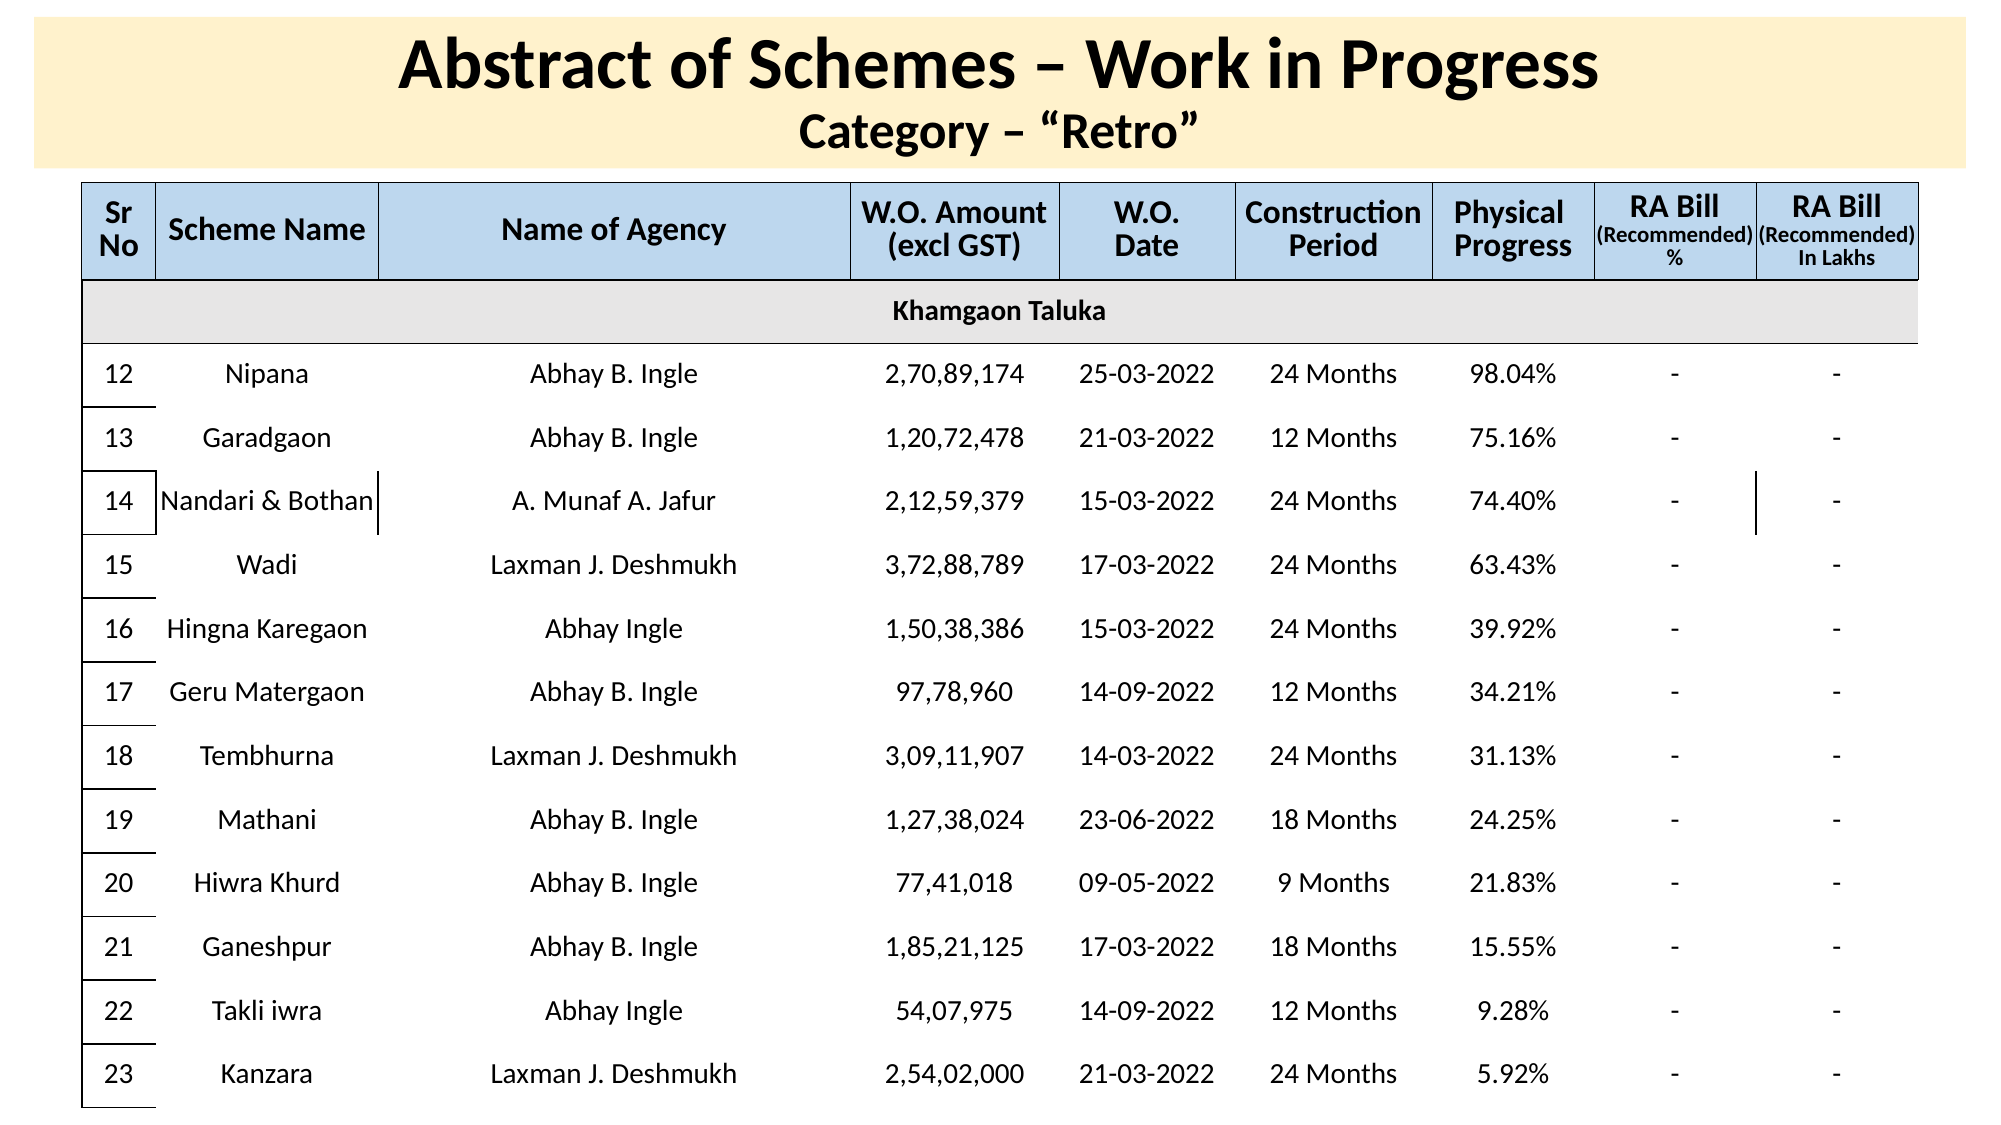

# Abstract of Schemes – Work in Progress Category – “Retro”
| Sr No | Scheme Name | Name of Agency | W.O. Amount (excl GST) | W.O. Date | Construction Period | Physical Progress | RA Bill (Recommended) % | RA Bill (Recommended) In Lakhs |
| --- | --- | --- | --- | --- | --- | --- | --- | --- |
| Khamgaon Taluka | Khamgaon Taluka |  |  |  |  |  |  |  |
| --- | --- | --- | --- | --- | --- | --- | --- | --- |
| 12 | Nipana | Abhay B. Ingle | 2,70,89,174 | 25-03-2022 | 24 Months | 98.04% | - | - |
| 13 | Garadgaon | Abhay B. Ingle | 1,20,72,478 | 21-03-2022 | 12 Months | 75.16% | - | - |
| 14 | Nandari & Bothan | A. Munaf A. Jafur | 2,12,59,379 | 15-03-2022 | 24 Months | 74.40% | - | - |
| 15 | Wadi | Laxman J. Deshmukh | 3,72,88,789 | 17-03-2022 | 24 Months | 63.43% | - | - |
| 16 | Hingna Karegaon | Abhay Ingle | 1,50,38,386 | 15-03-2022 | 24 Months | 39.92% | - | - |
| 17 | Geru Matergaon | Abhay B. Ingle | 97,78,960 | 14-09-2022 | 12 Months | 34.21% | - | - |
| 18 | Tembhurna | Laxman J. Deshmukh | 3,09,11,907 | 14-03-2022 | 24 Months | 31.13% | - | - |
| 19 | Mathani | Abhay B. Ingle | 1,27,38,024 | 23-06-2022 | 18 Months | 24.25% | - | - |
| 20 | Hiwra Khurd | Abhay B. Ingle | 77,41,018 | 09-05-2022 | 9 Months | 21.83% | - | - |
| 21 | Ganeshpur | Abhay B. Ingle | 1,85,21,125 | 17-03-2022 | 18 Months | 15.55% | - | - |
| 22 | Takli iwra | Abhay Ingle | 54,07,975 | 14-09-2022 | 12 Months | 9.28% | - | - |
| 23 | Kanzara | Laxman J. Deshmukh | 2,54,02,000 | 21-03-2022 | 24 Months | 5.92% | - | - |